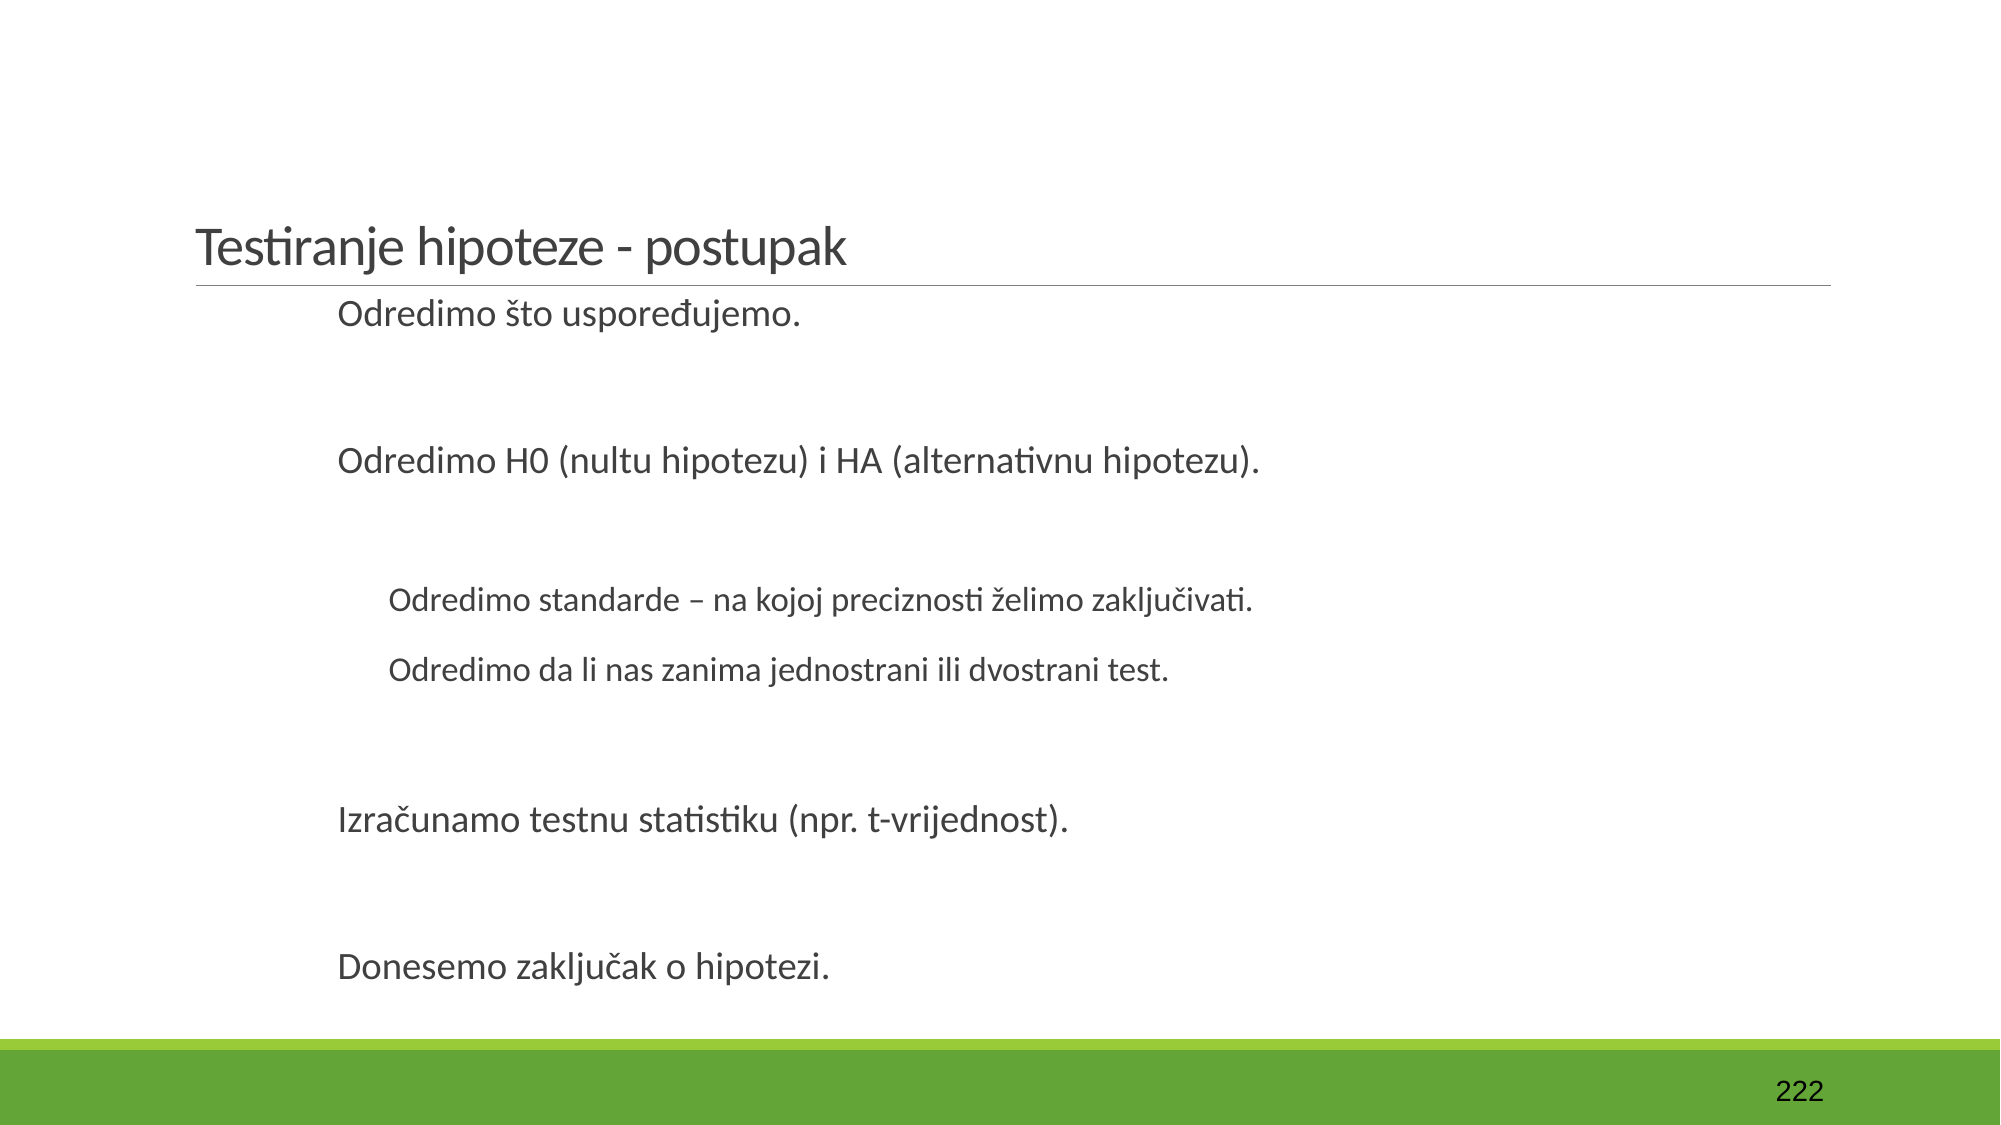

# Testiranje hipoteze - postupak
Odredimo što uspoređujemo.

Odredimo H0 (nultu hipotezu) i HA (alternativnu hipotezu).

Odredimo standarde – na kojoj preciznosti želimo zaključivati.
Odredimo da li nas zanima jednostrani ili dvostrani test.

Izračunamo testnu statistiku (npr. t-vrijednost).

Donesemo zaključak o hipotezi.
222